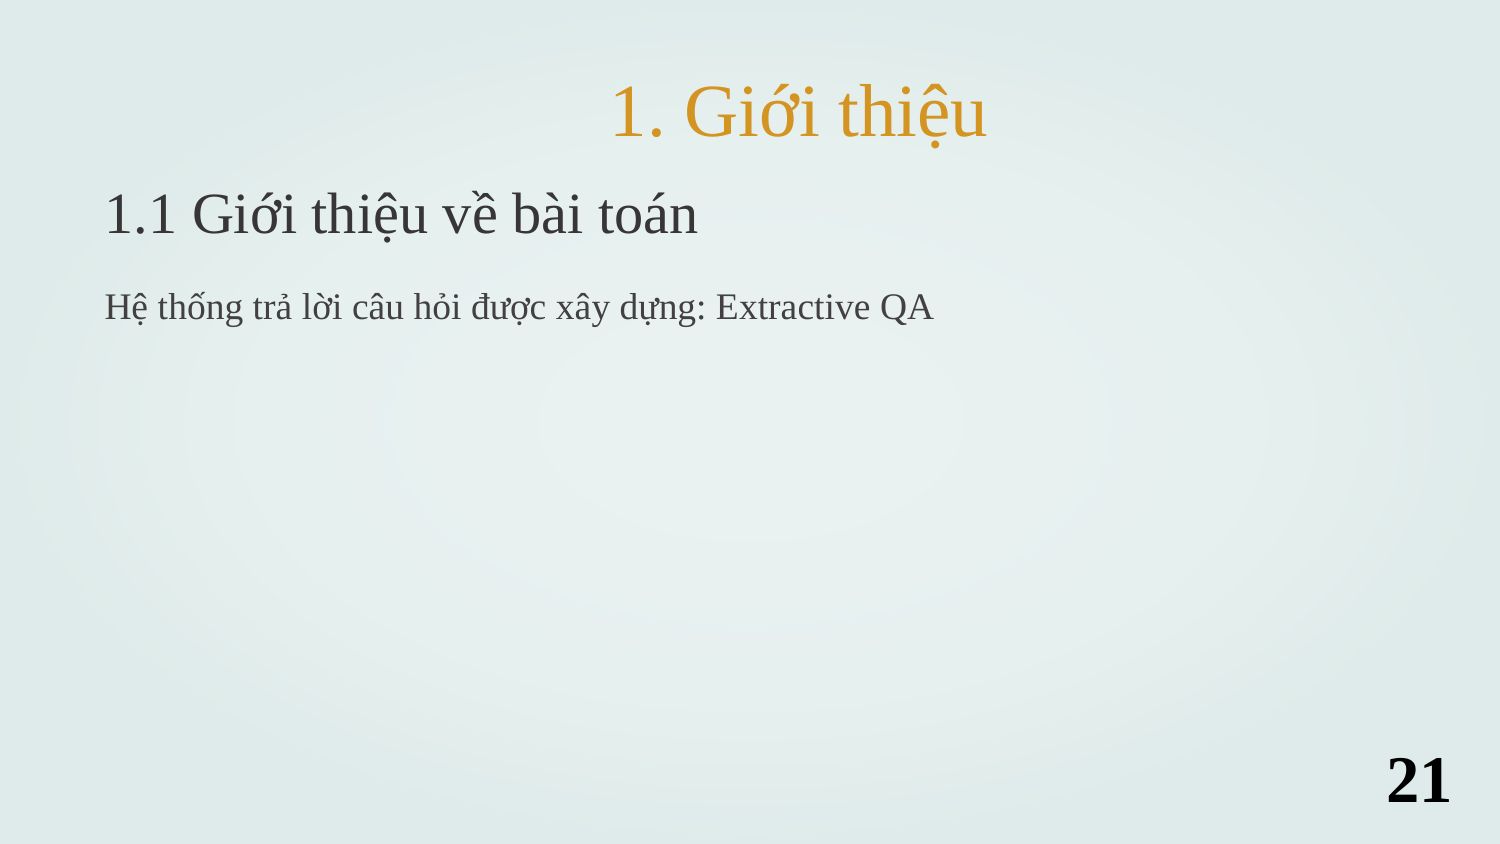

# 1. Giới thiệu
1.1 Giới thiệu về bài toán
Hệ thống trả lời câu hỏi được xây dựng: Extractive QA
21